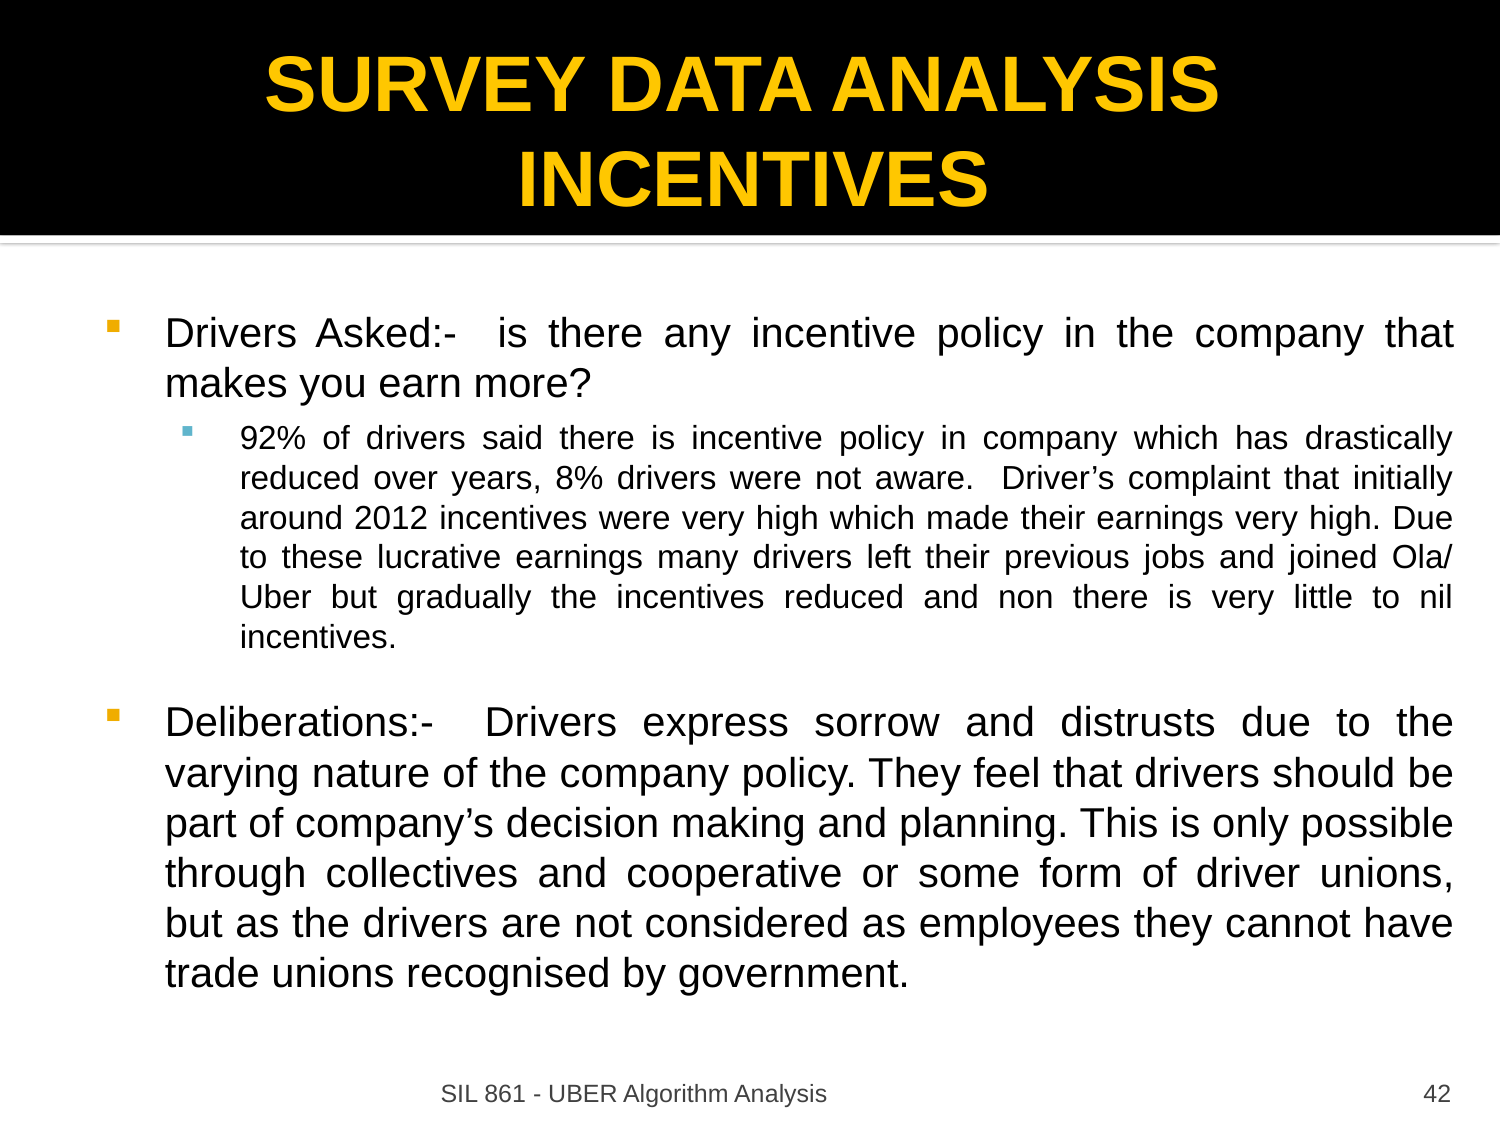

SURVEY DATA ANALYSIS
INCENTIVES
Drivers Asked:-  is there any incentive policy in the company that makes you earn more?
92% of drivers said there is incentive policy in company which has drastically reduced over years, 8% drivers were not aware.  Driver’s complaint that initially around 2012 incentives were very high which made their earnings very high. Due to these lucrative earnings many drivers left their previous jobs and joined Ola/ Uber but gradually the incentives reduced and non there is very little to nil incentives.

Deliberations:-  Drivers express sorrow and distrusts due to the varying nature of the company policy. They feel that drivers should be part of company’s decision making and planning. This is only possible through collectives and cooperative or some form of driver unions, but as the drivers are not considered as employees they cannot have trade unions recognised by government.

SIL 861 - UBER Algorithm Analysis
42